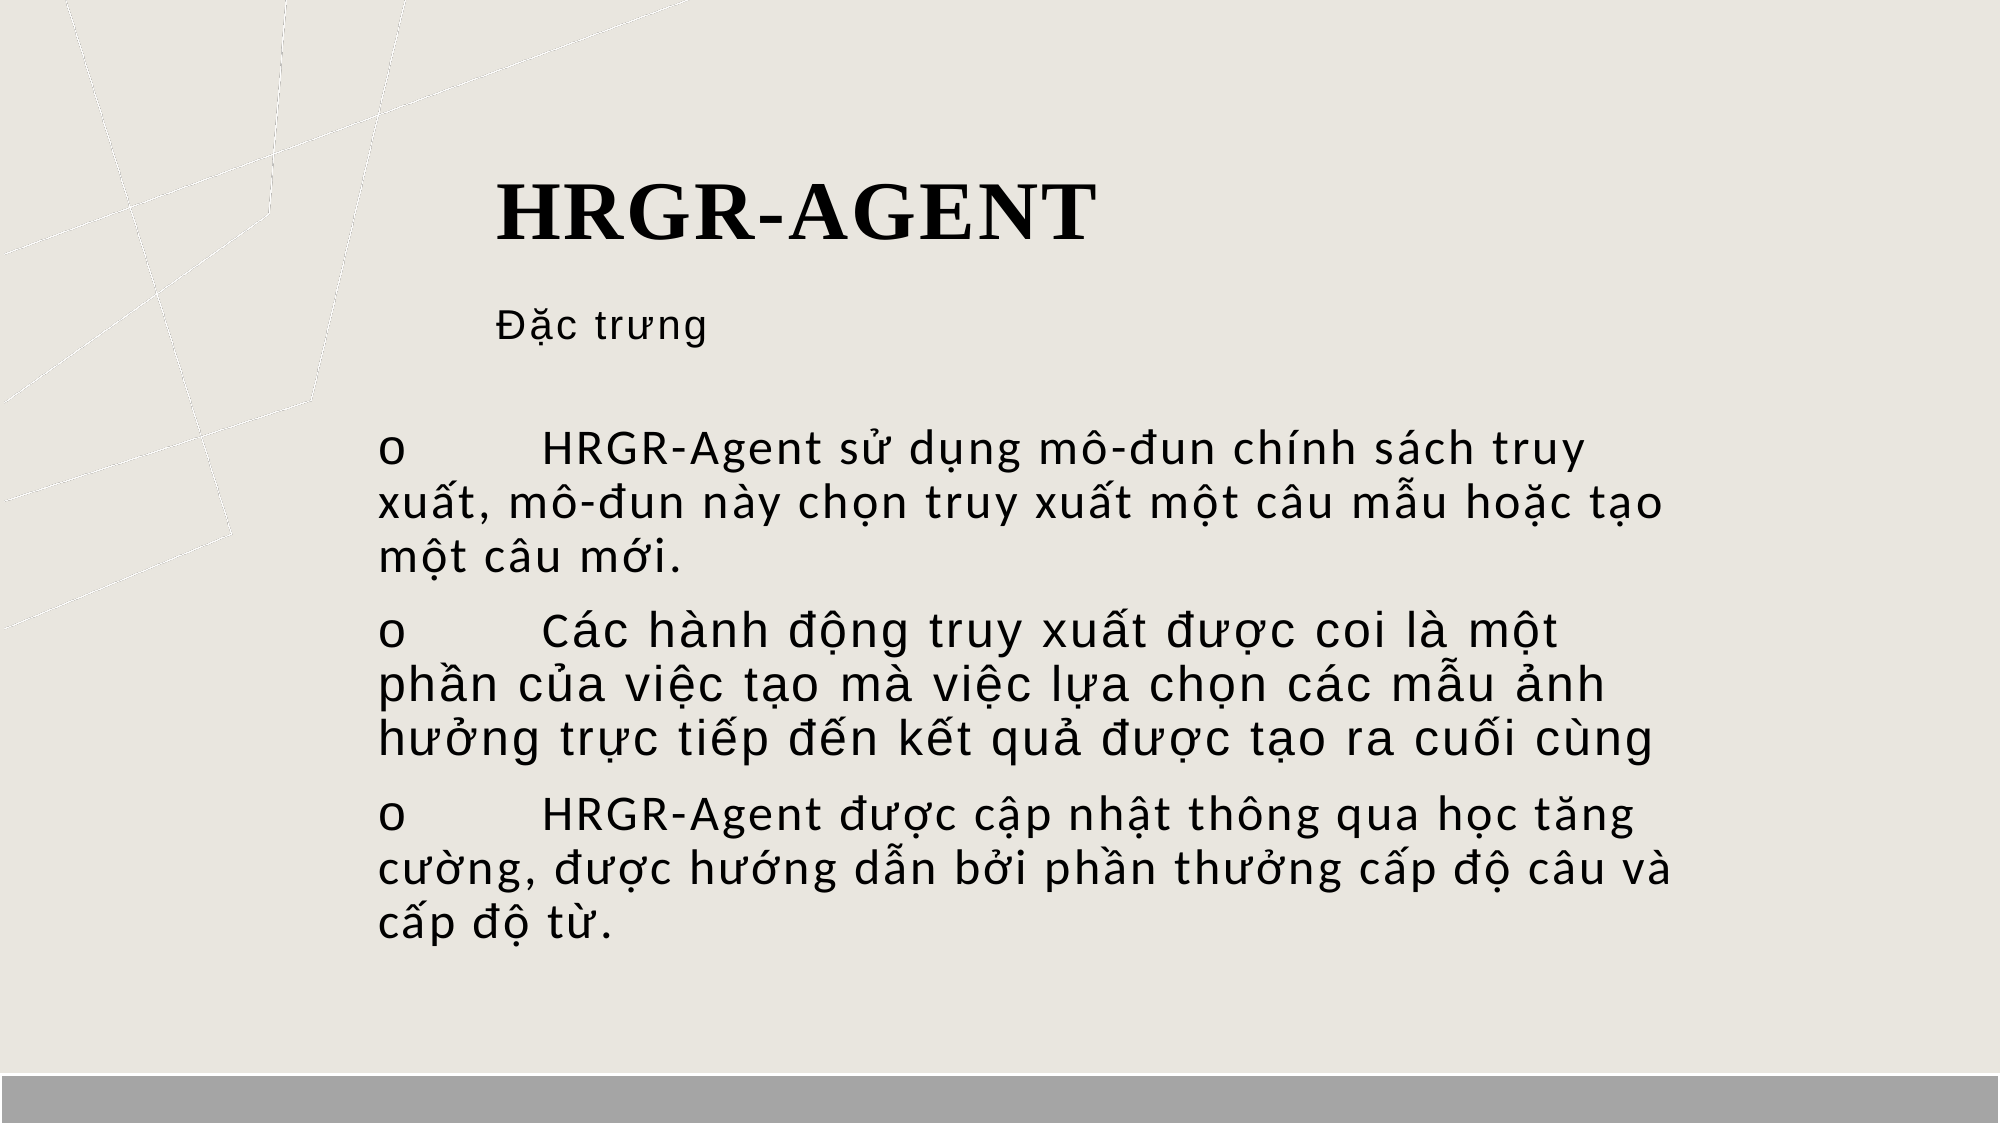

# HRGR-Agent
Đặc trưng

o	 HRGR-Agent sử dụng mô-đun chính sách truy xuất, mô-đun này chọn truy xuất một câu mẫu hoặc tạo một câu mới.
o	 Các hành động truy xuất được coi là một phần của việc tạo mà việc lựa chọn các mẫu ảnh hưởng trực tiếp đến kết quả được tạo ra cuối cùng
o	 HRGR-Agent được cập nhật thông qua học tăng cường, được hướng dẫn bởi phần thưởng cấp độ câu và cấp độ từ.